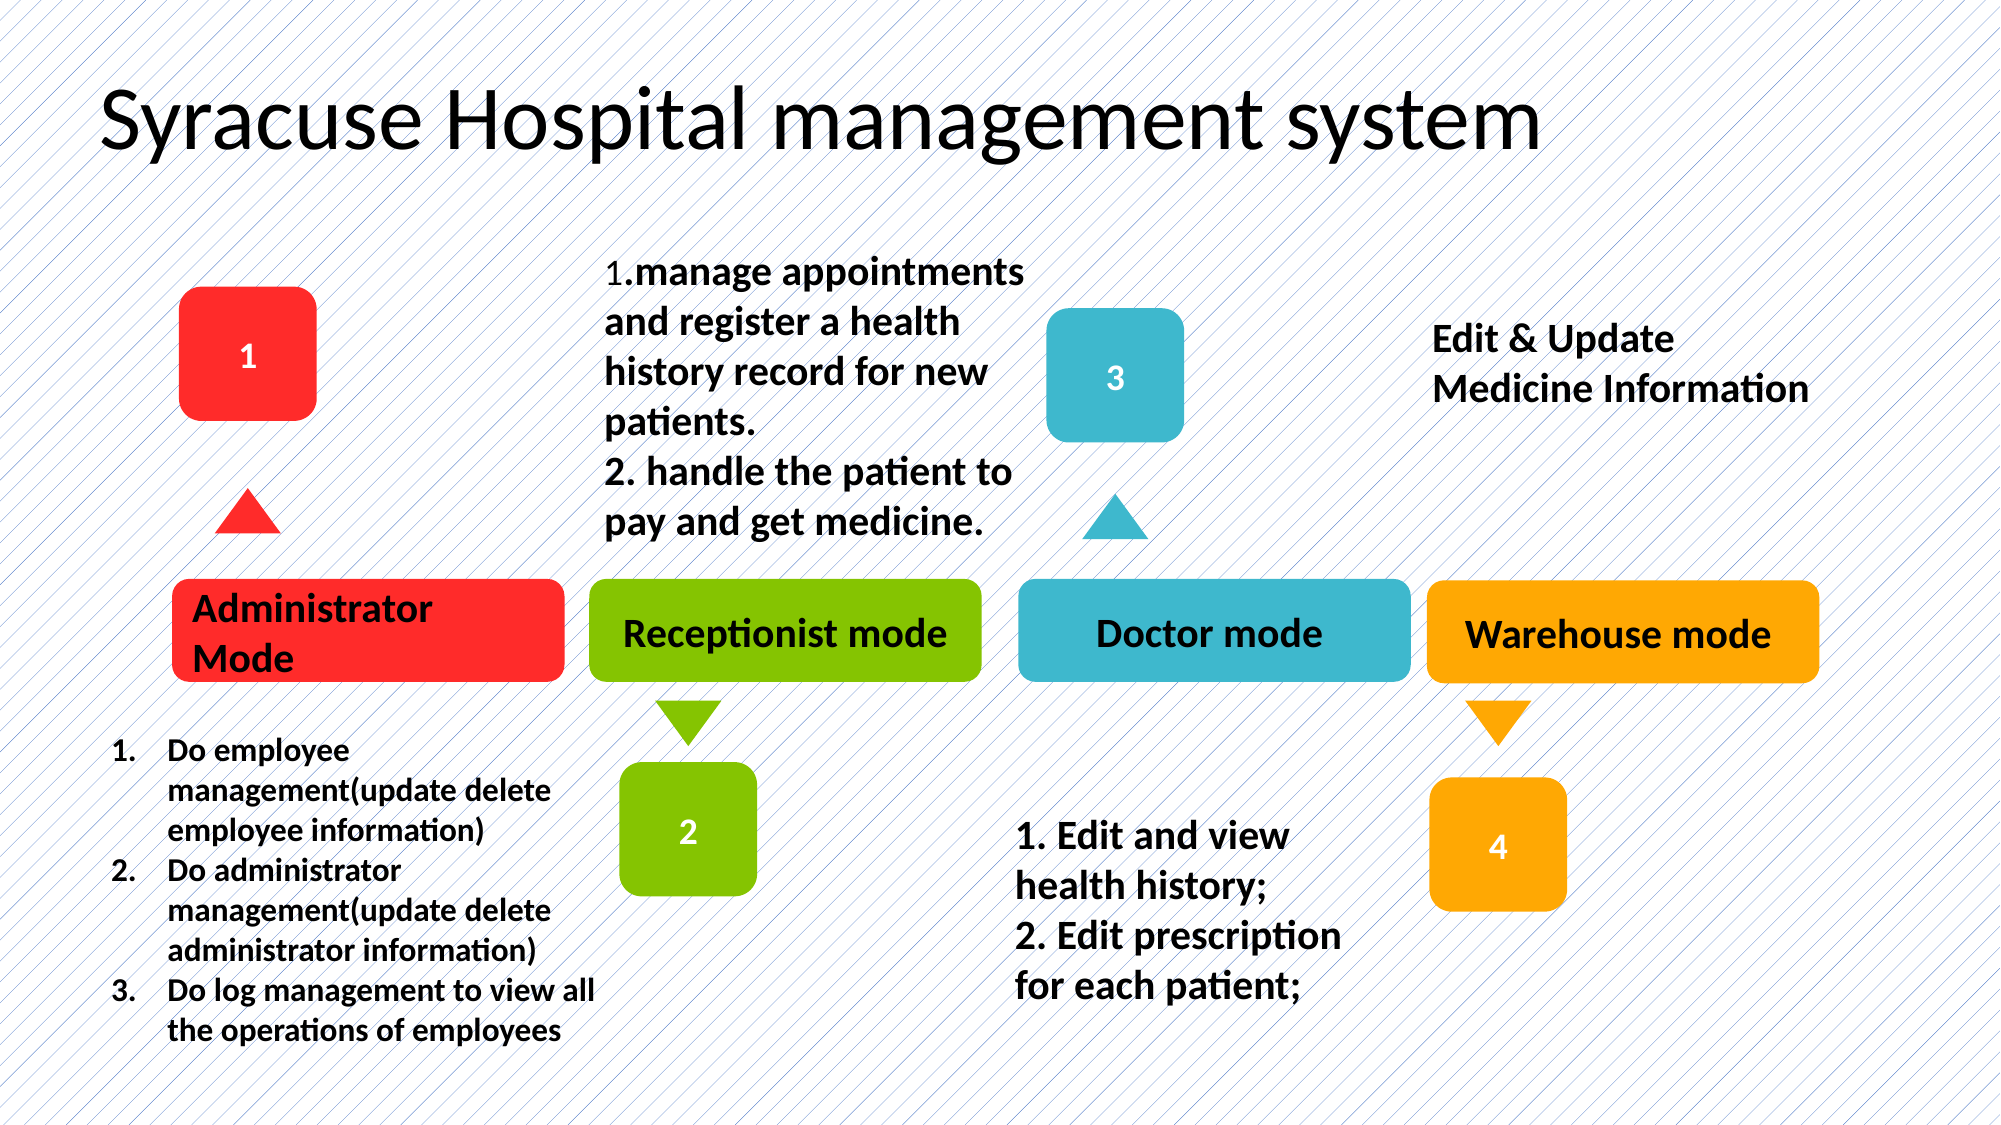

Syracuse Hospital management system

1.manage appointments and register a health history record for new patients.
2. handle the patient to pay and get medicine.
1
Edit & Update Medicine Information
3

Doctor mode
Receptionist mode
Administrator Mode
Warehouse mode

Do employee management(update delete employee information)
Do administrator management(update delete administrator information)
Do log management to view all the operations of employees
2
4
1. Edit and view health history;
2. Edit prescription for each patient;